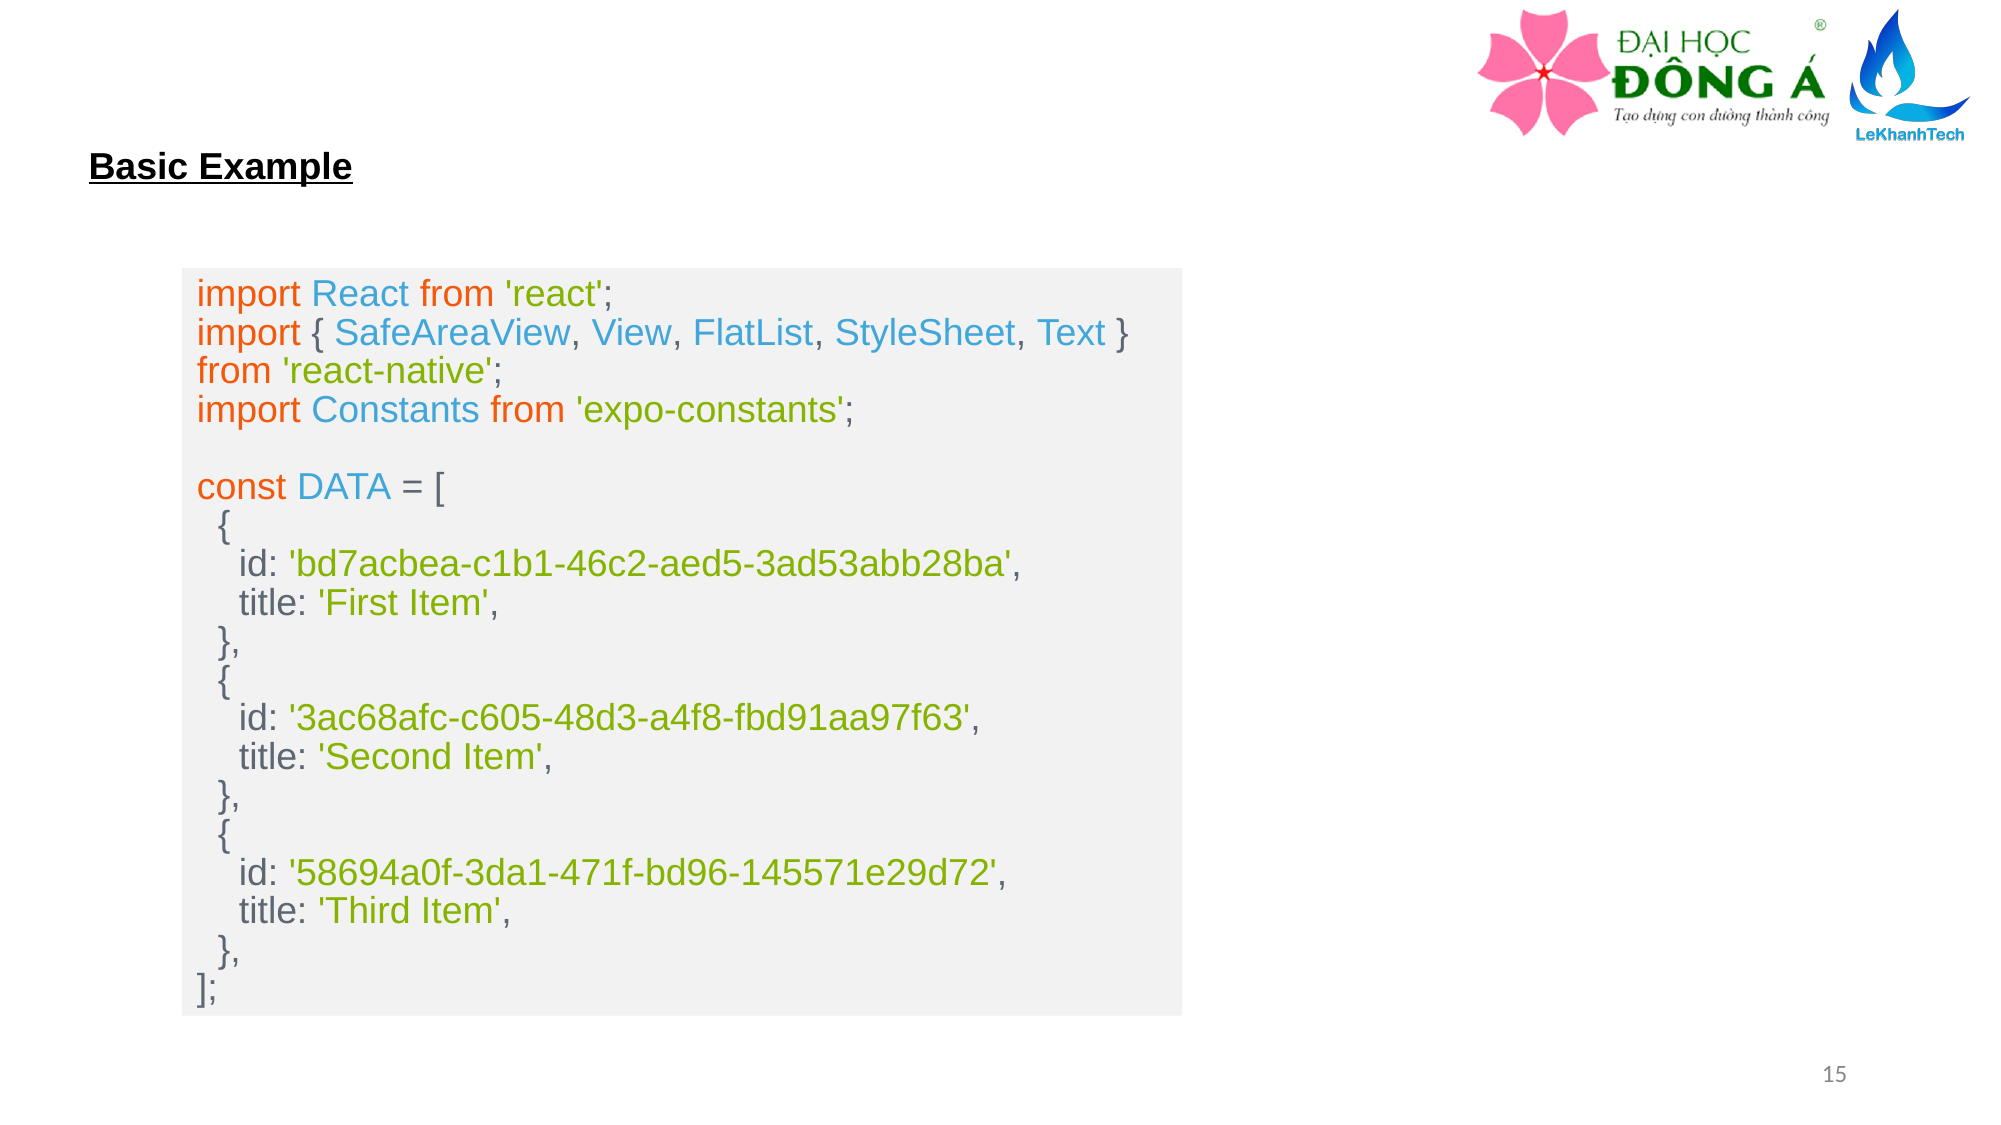

Basic Example
import React from 'react';
import { SafeAreaView, View, FlatList, StyleSheet, Text } from 'react-native';
import Constants from 'expo-constants';

const DATA = [
  {
    id: 'bd7acbea-c1b1-46c2-aed5-3ad53abb28ba',
    title: 'First Item',
  },
  {
    id: '3ac68afc-c605-48d3-a4f8-fbd91aa97f63',
    title: 'Second Item',
  },
  {
    id: '58694a0f-3da1-471f-bd96-145571e29d72',
    title: 'Third Item',
  },
];
15